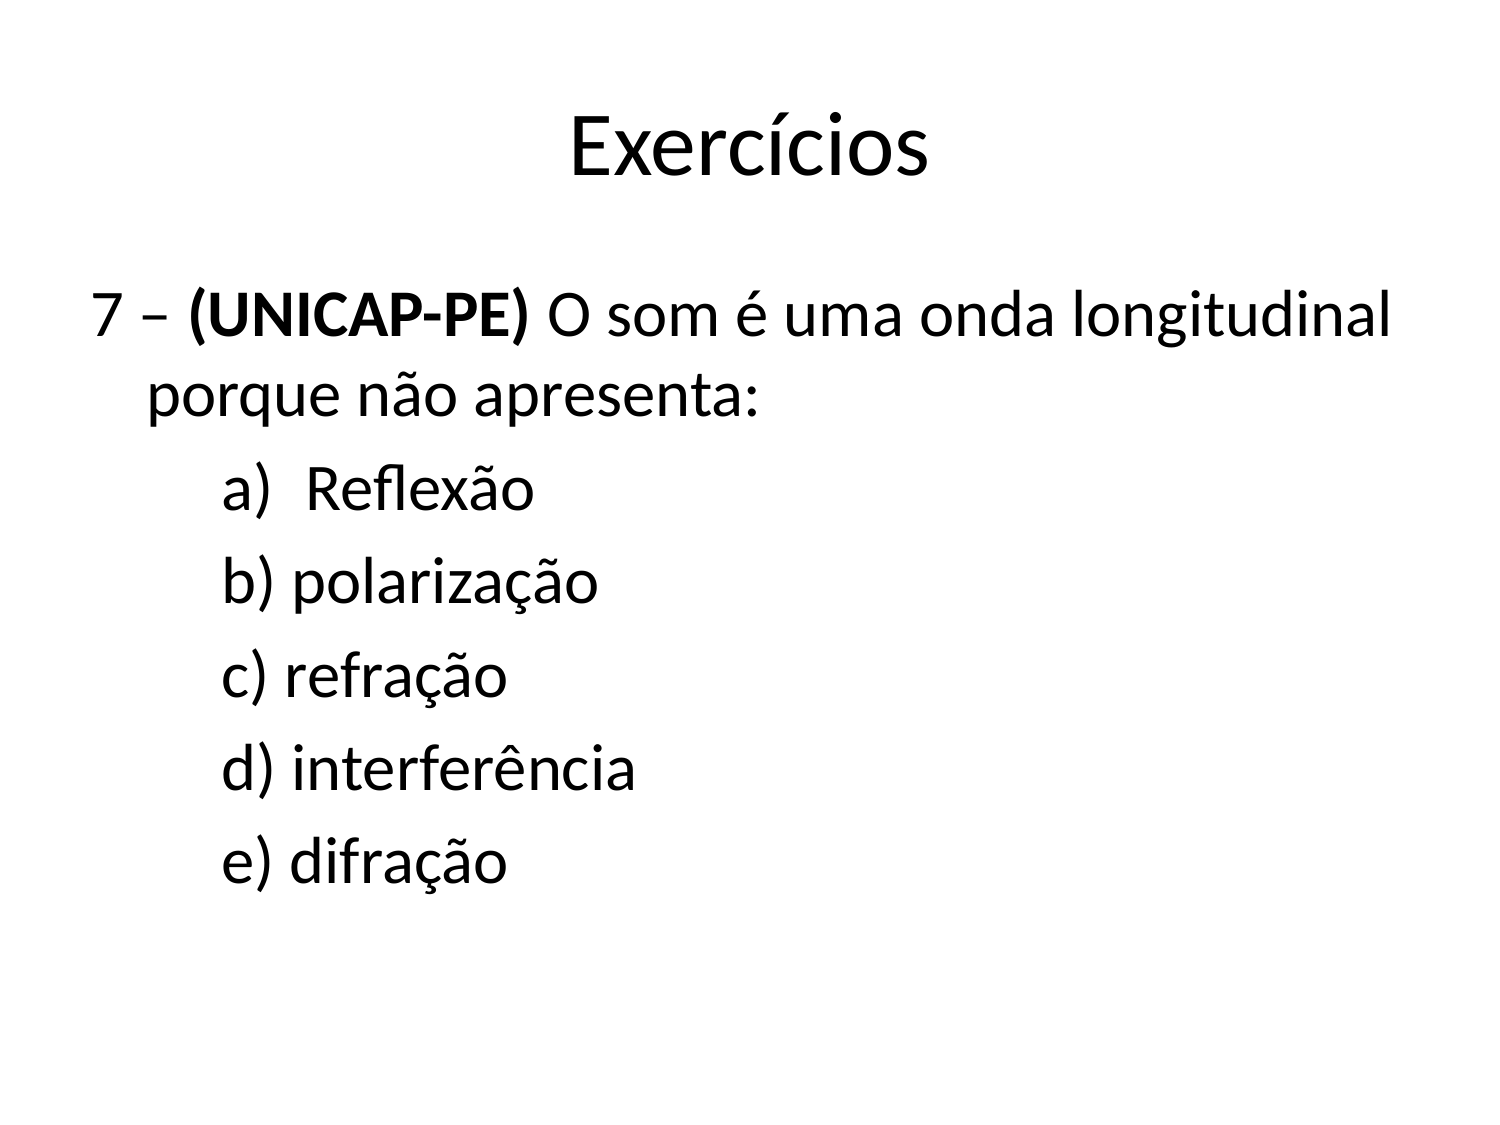

# Exercícios

7 – (UNICAP-PE) O som é uma onda longitudinal porque não apresenta:
Reflexão
b) polarização
c) refração
d) interferência
e) difração